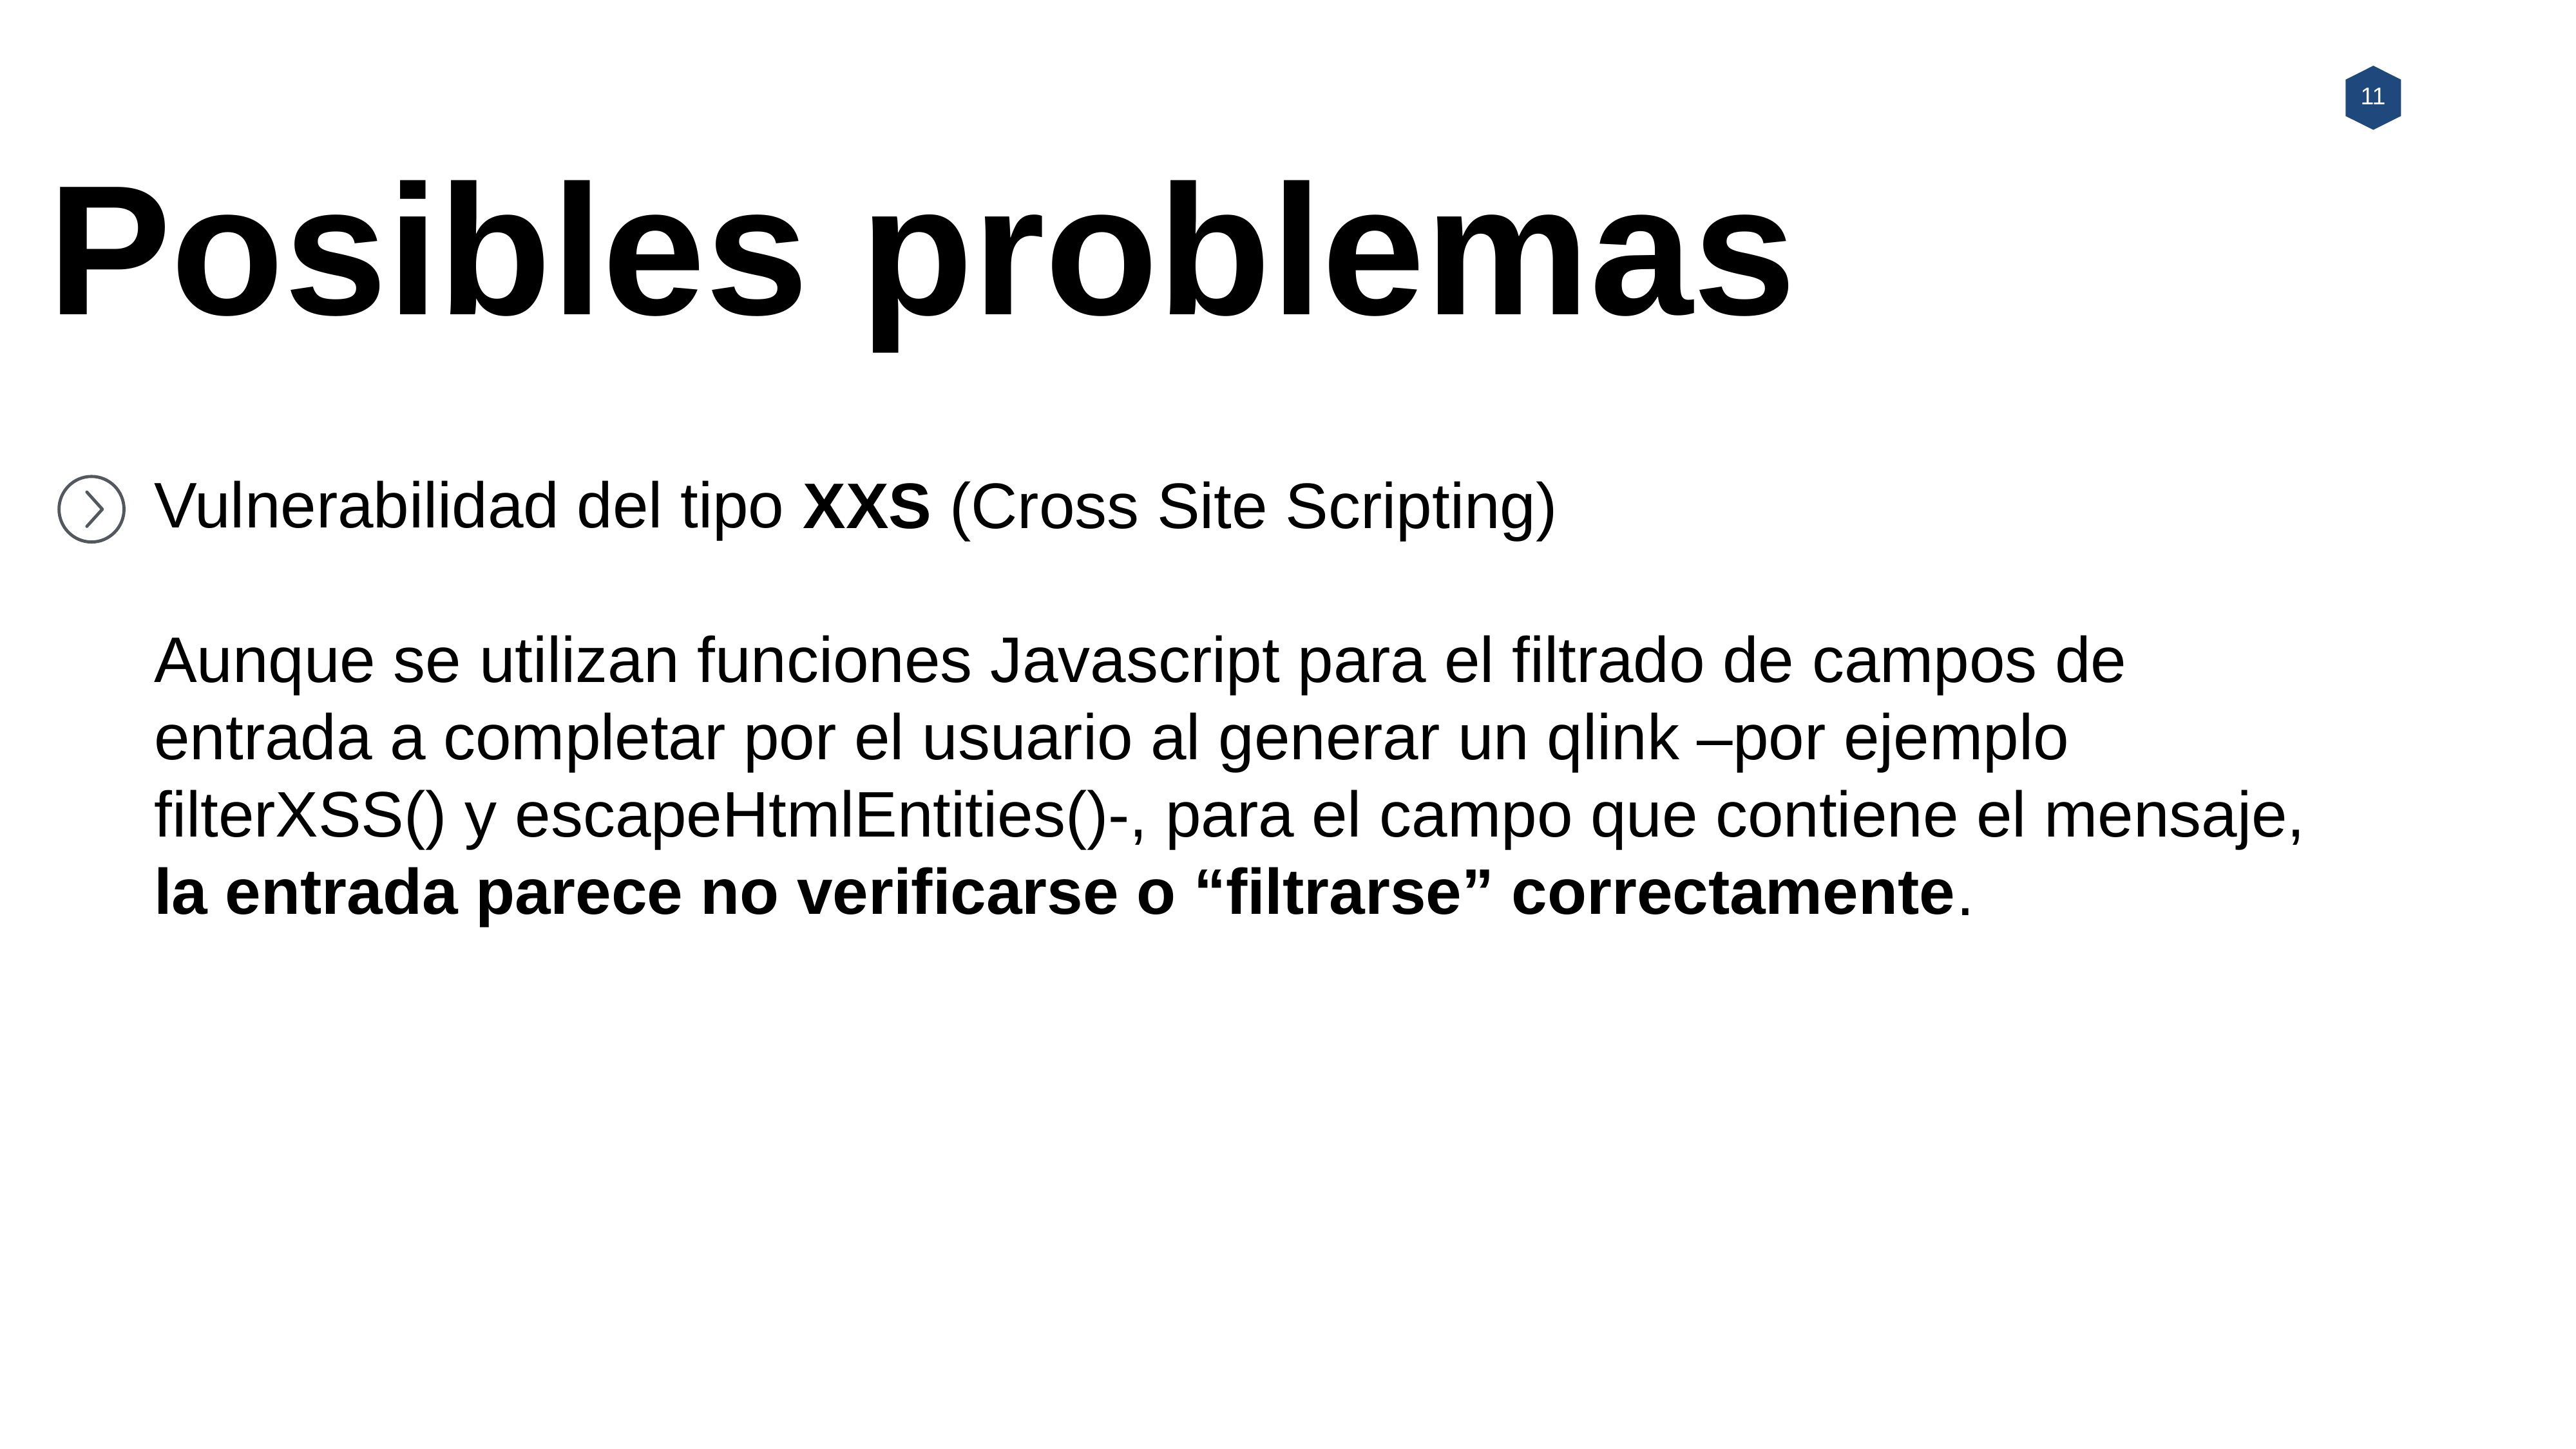

Posibles problemas
Vulnerabilidad del tipo XXS (Cross Site Scripting)

Aunque se utilizan funciones Javascript para el filtrado de campos de entrada a completar por el usuario al generar un qlink –por ejemplo filterXSS() y escapeHtmlEntities()-, para el campo que contiene el mensaje, la entrada parece no verificarse o “filtrarse” correctamente.